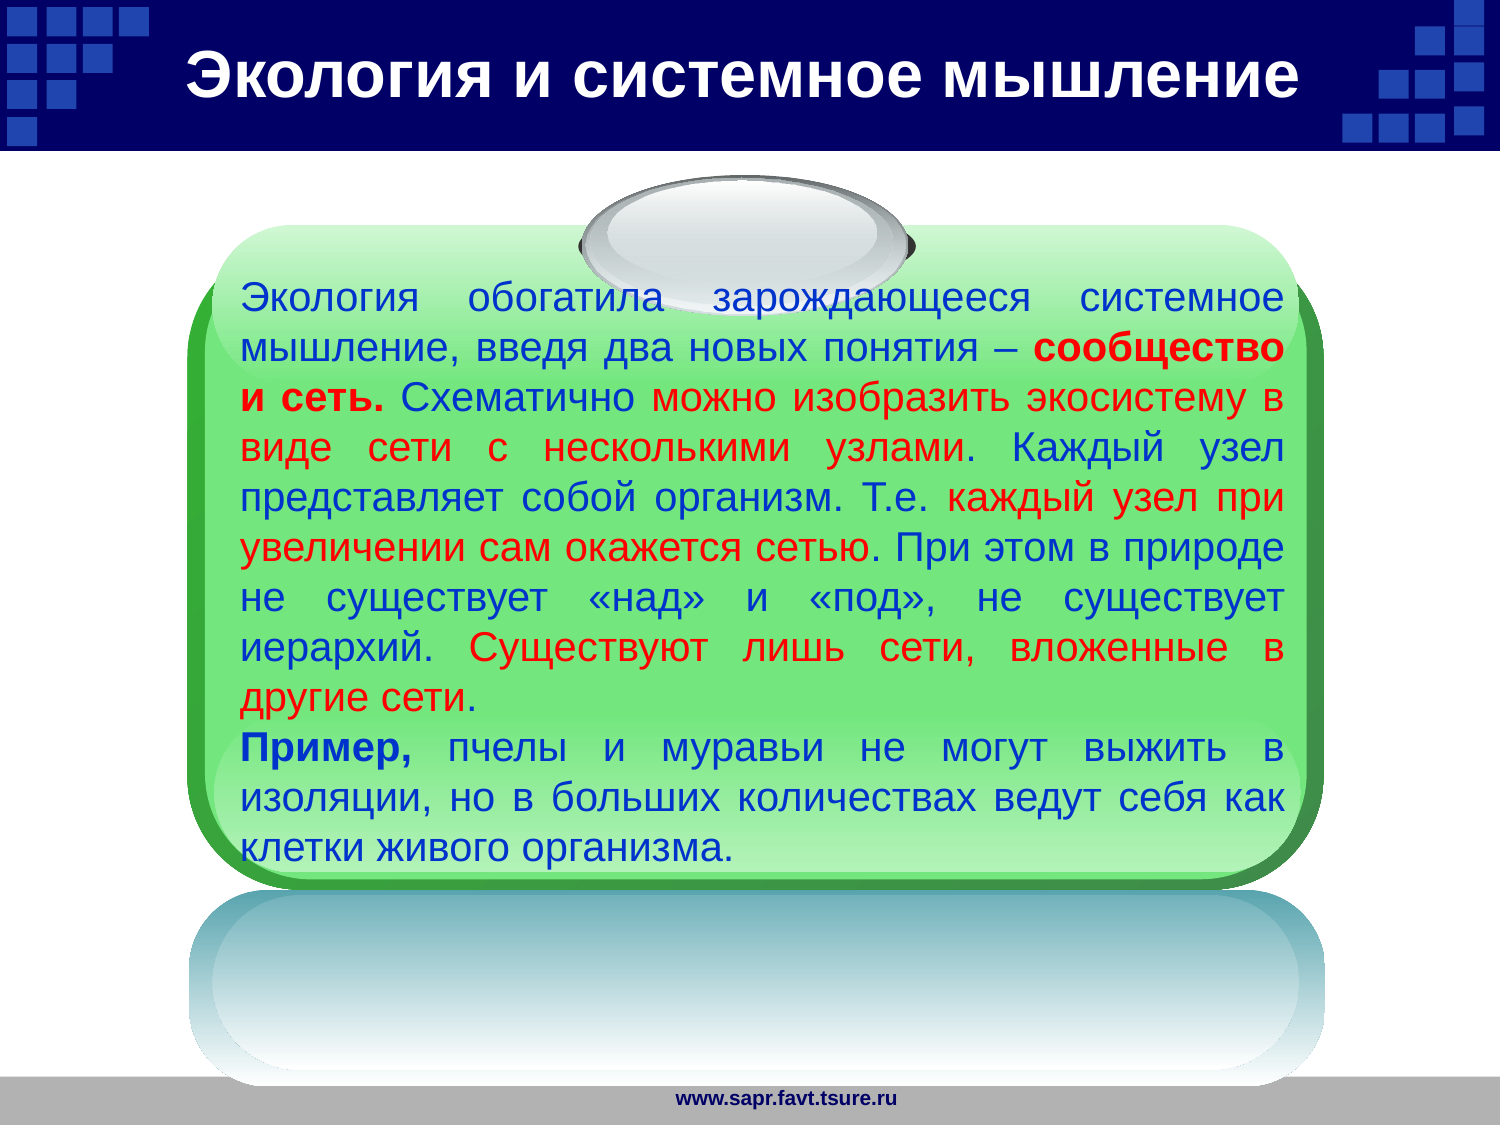

Экология и системное мышление

Экология обогатила зарождающееся системное мышление, введя два новых понятия – сообщество и сеть. Схематично можно изобразить экосистему в виде сети с несколькими узлами. Каждый узел представляет собой организм. Т.е. каждый узел при увеличении сам окажется сетью. При этом в природе не существует «над» и «под», не существует иерархий. Существуют лишь сети, вложенные в другие сети.
Пример, пчелы и муравьи не могут выжить в изоляции, но в больших количествах ведут себя как клетки живого организма.

www.sapr.favt.tsure.ru